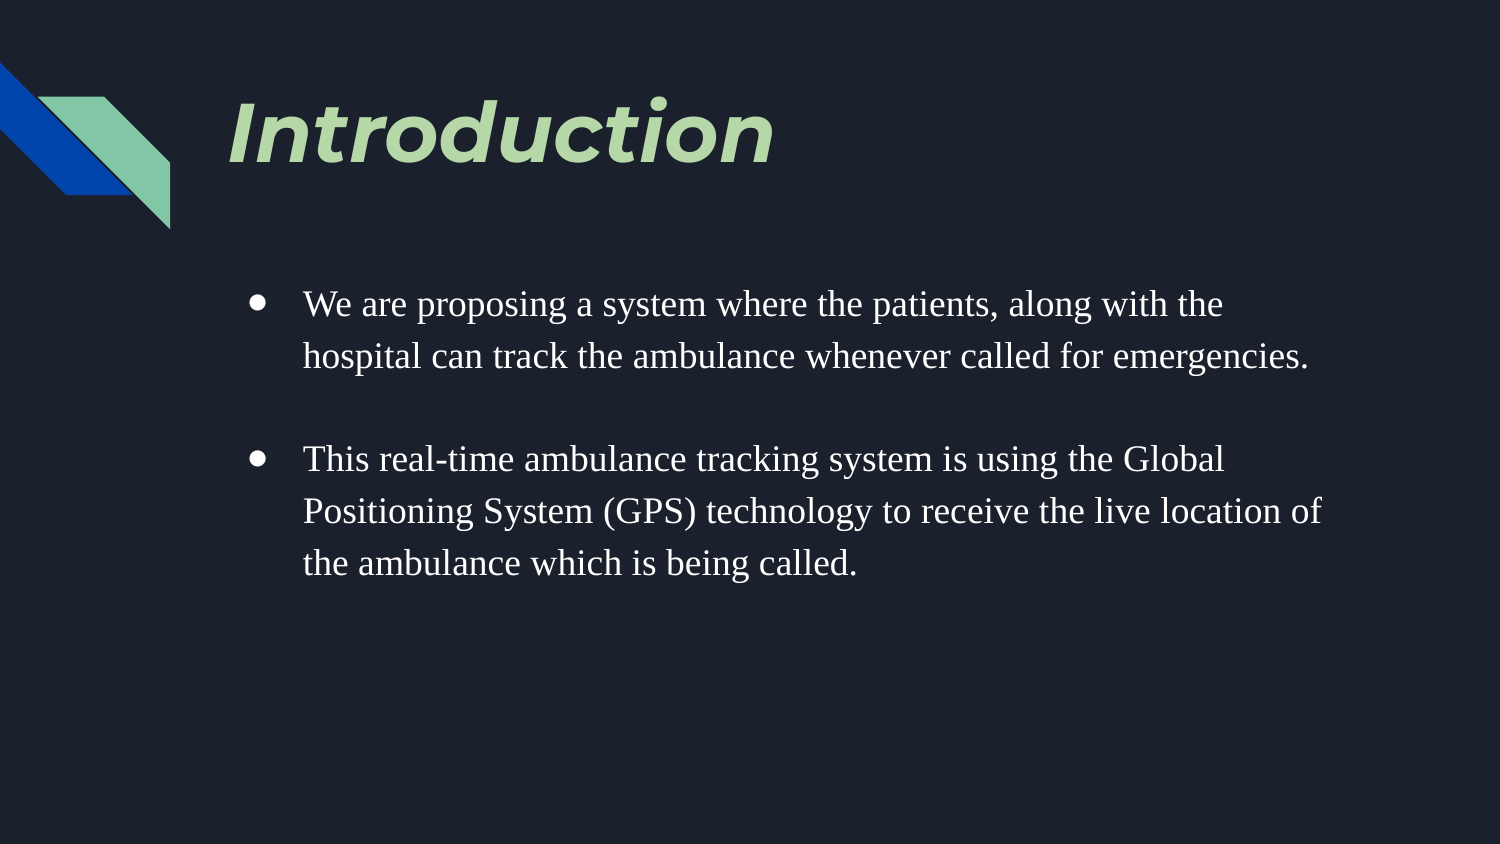

# Introduction
We are proposing a system where the patients, along with the hospital can track the ambulance whenever called for emergencies.

This real-time ambulance tracking system is using the Global Positioning System (GPS) technology to receive the live location of the ambulance which is being called.